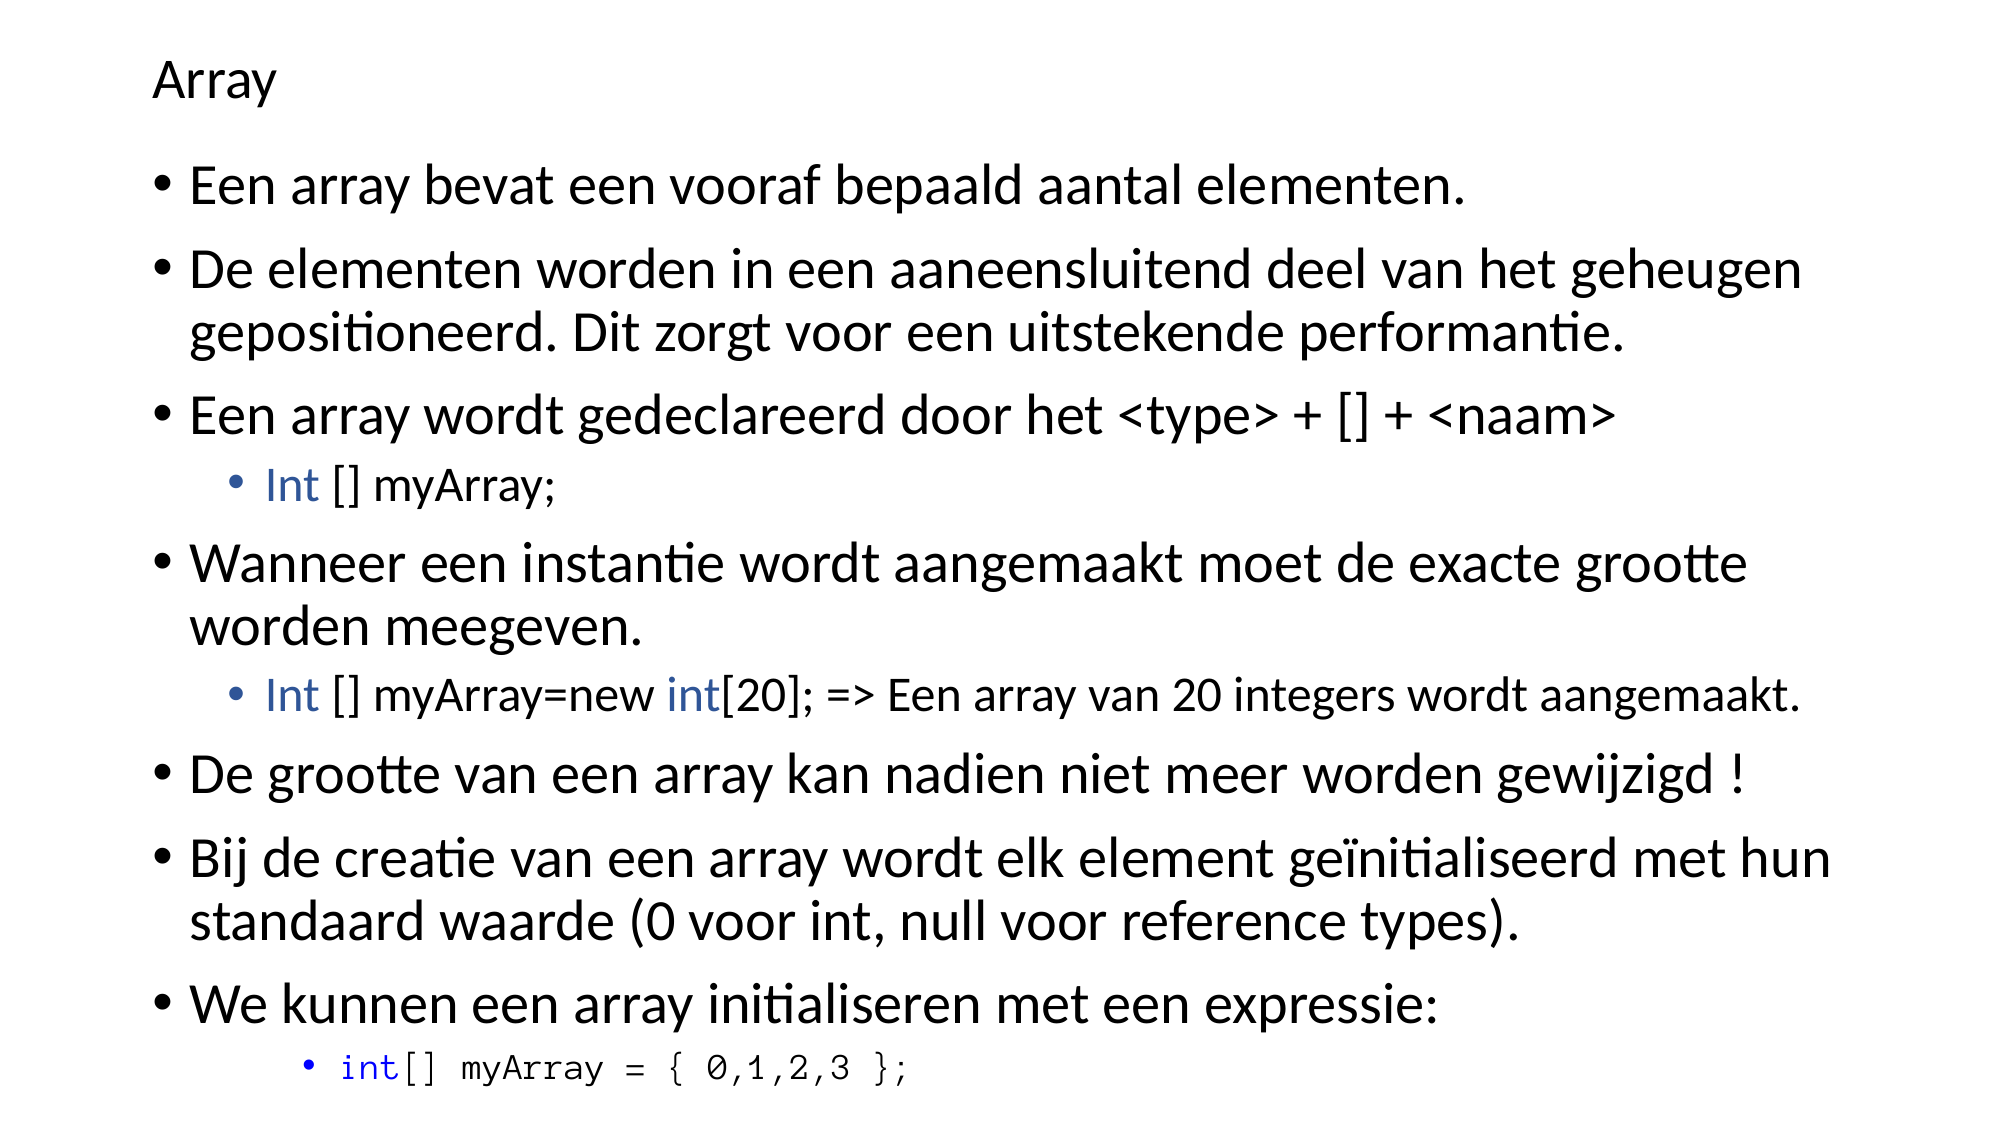

# Array
Een array bevat een vooraf bepaald aantal elementen.
De elementen worden in een aaneensluitend deel van het geheugen gepositioneerd. Dit zorgt voor een uitstekende performantie.
Een array wordt gedeclareerd door het <type> + [] + <naam>
Int [] myArray;
Wanneer een instantie wordt aangemaakt moet de exacte grootte worden meegeven.
Int [] myArray=new int[20]; => Een array van 20 integers wordt aangemaakt.
De grootte van een array kan nadien niet meer worden gewijzigd !
Bij de creatie van een array wordt elk element geïnitialiseerd met hun standaard waarde (0 voor int, null voor reference types).
We kunnen een array initialiseren met een expressie:
int[] myArray = { 0,1,2,3 };